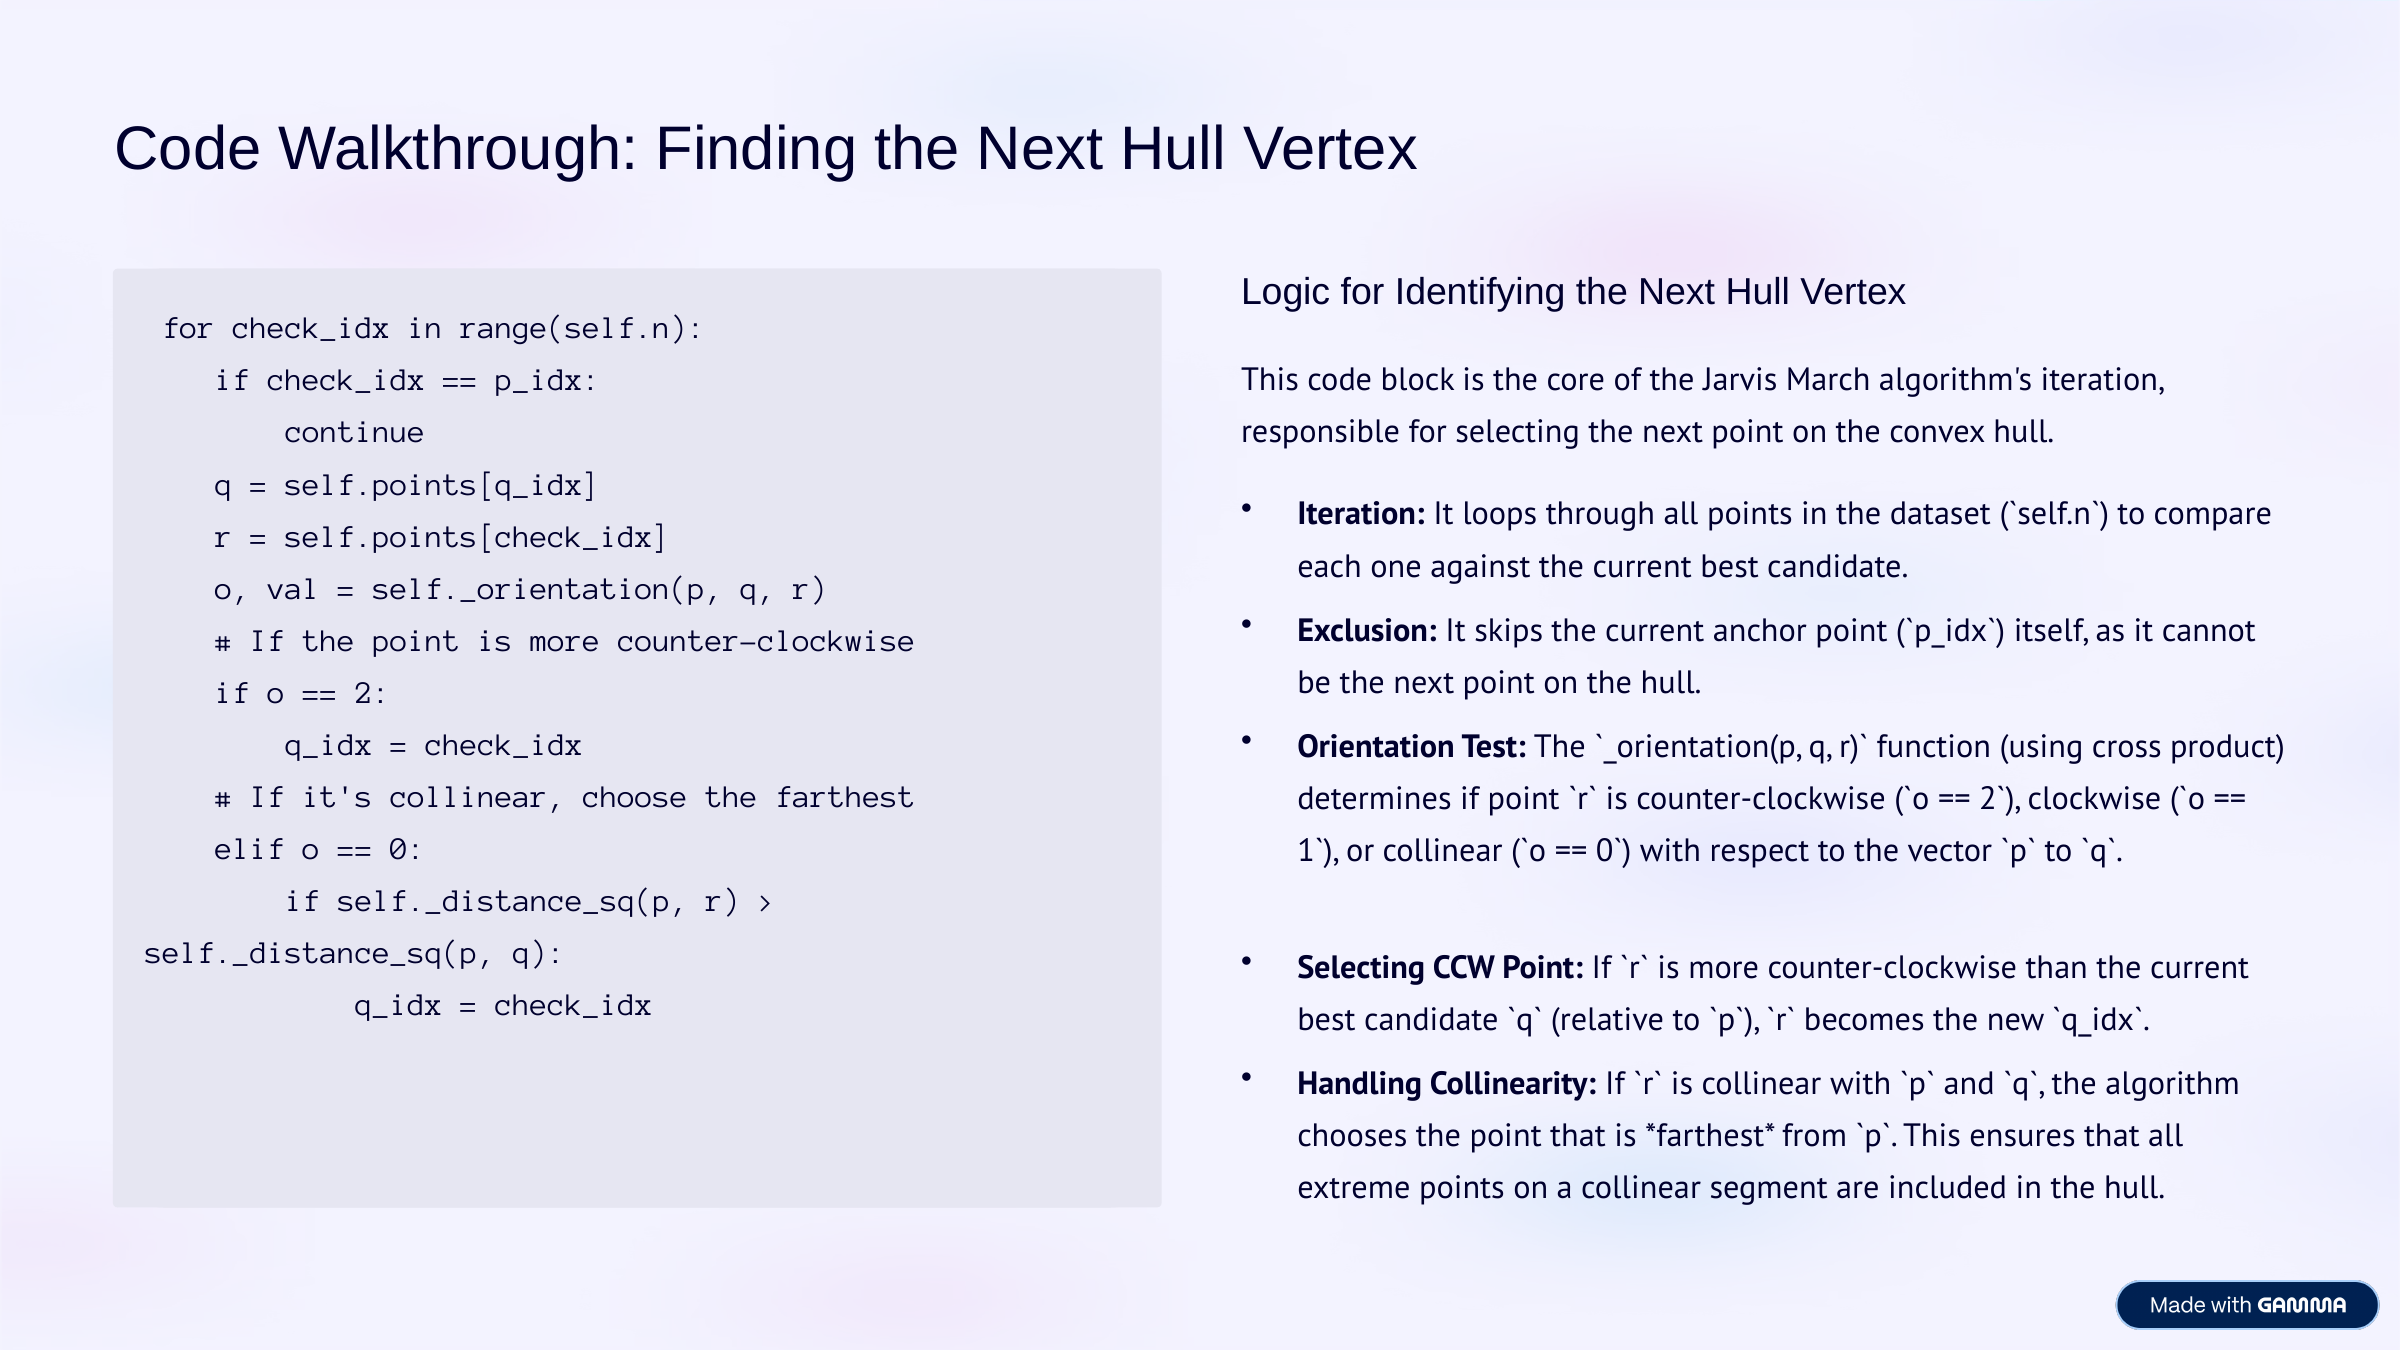

Code Walkthrough: Finding the Next Hull Vertex
Logic for Identifying the Next Hull Vertex

 for check_idx in range(self.n):
    if check_idx == p_idx:
        continue
    q = self.points[q_idx]
    r = self.points[check_idx]
    o, val = self._orientation(p, q, r)
    # If the point is more counter-clockwise
    if o == 2:
        q_idx = check_idx
    # If it's collinear, choose the farthest
    elif o == 0:
        if self._distance_sq(p, r) > self._distance_sq(p, q):
            q_idx = check_idx
This code block is the core of the Jarvis March algorithm's iteration, responsible for selecting the next point on the convex hull.
Iteration: It loops through all points in the dataset (`self.n`) to compare each one against the current best candidate.
Exclusion: It skips the current anchor point (`p_idx`) itself, as it cannot be the next point on the hull.
Orientation Test: The `_orientation(p, q, r)` function (using cross product) determines if point `r` is counter-clockwise (`o == 2`), clockwise (`o == 1`), or collinear (`o == 0`) with respect to the vector `p` to `q`.
Selecting CCW Point: If `r` is more counter-clockwise than the current best candidate `q` (relative to `p`), `r` becomes the new `q_idx`.
Handling Collinearity: If `r` is collinear with `p` and `q`, the algorithm chooses the point that is *farthest* from `p`. This ensures that all extreme points on a collinear segment are included in the hull.